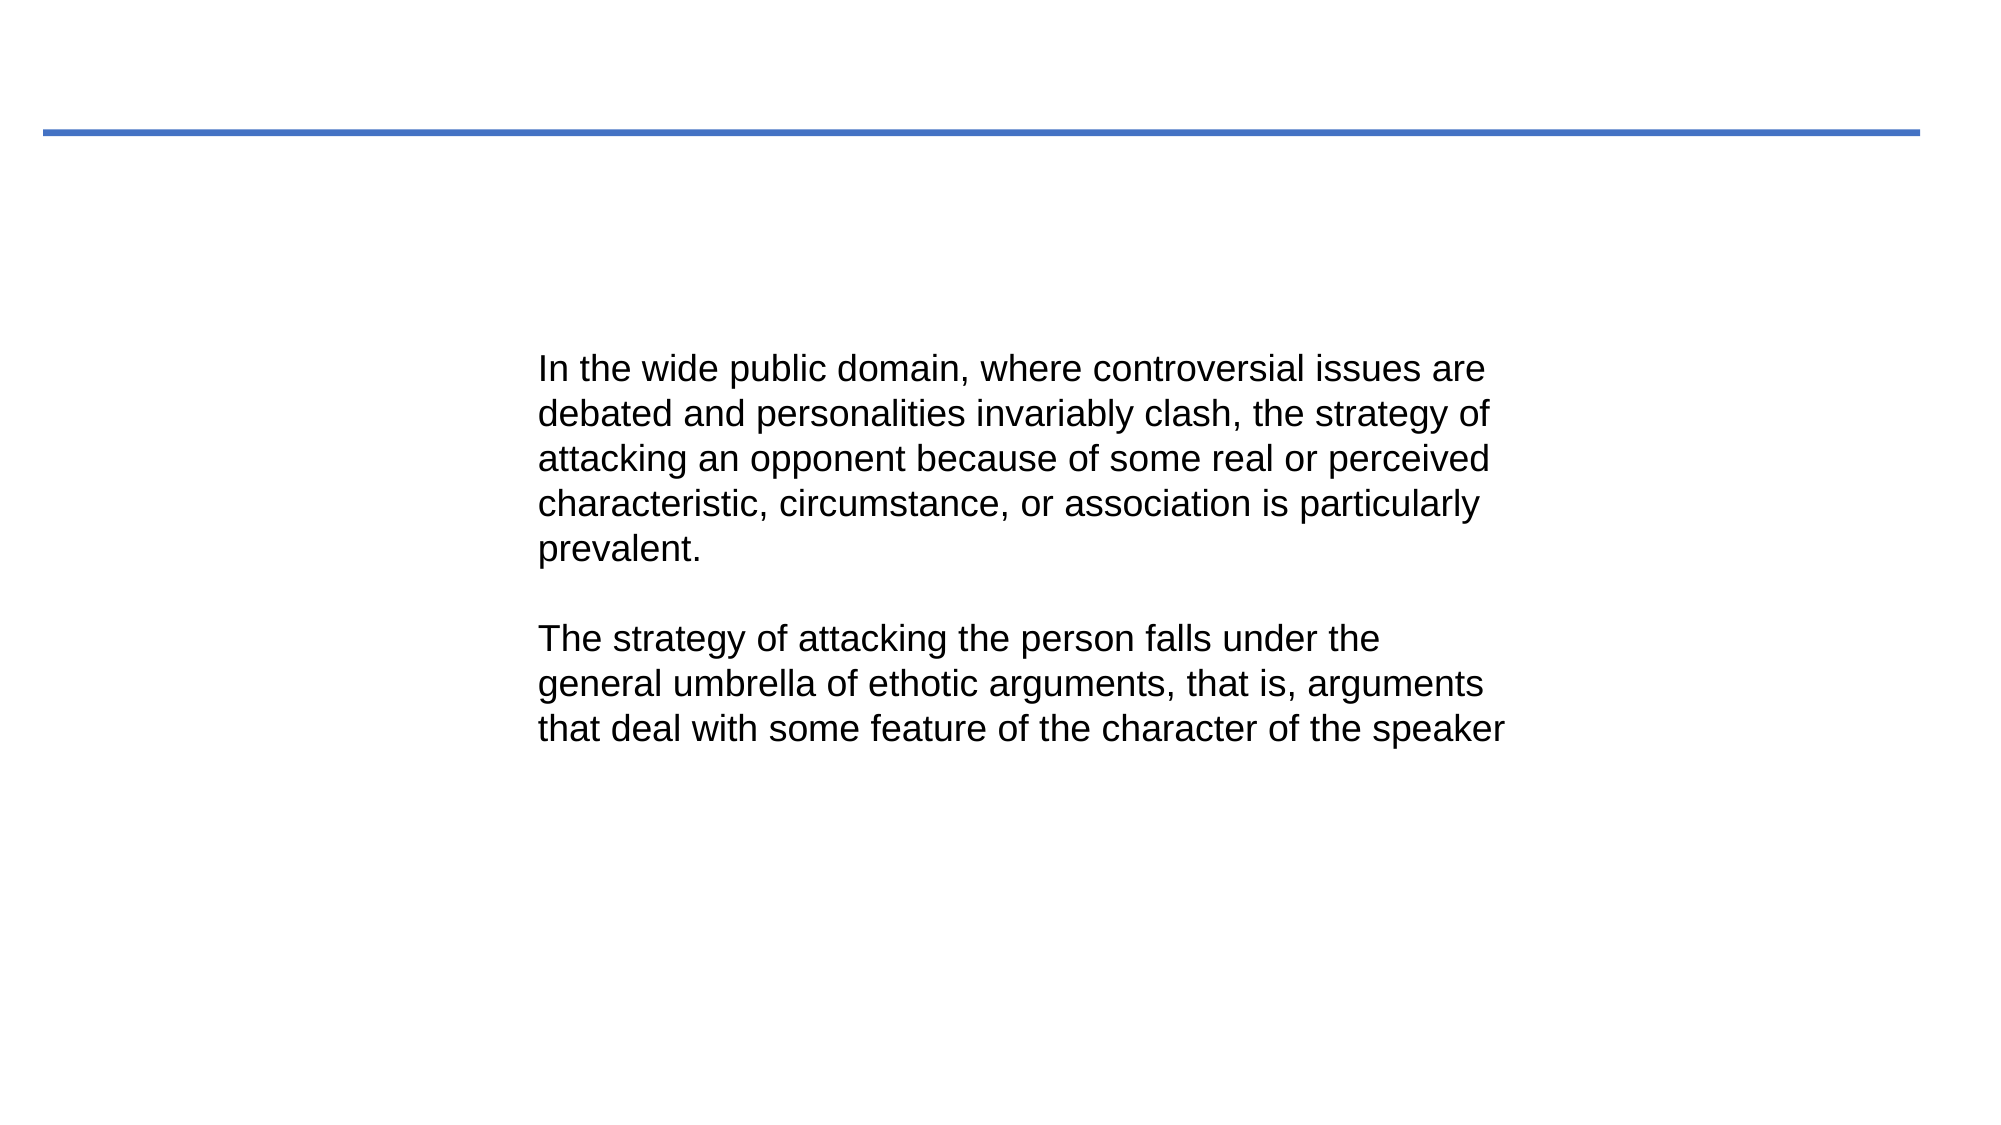

In the wide public domain, where controversial issues are debated and personalities invariably clash, the strategy of attacking an opponent because of some real or perceived characteristic, circumstance, or association is particularly prevalent.

The strategy of attacking the person falls under the general umbrella of ethotic arguments, that is, arguments that deal with some feature of the character of the speaker